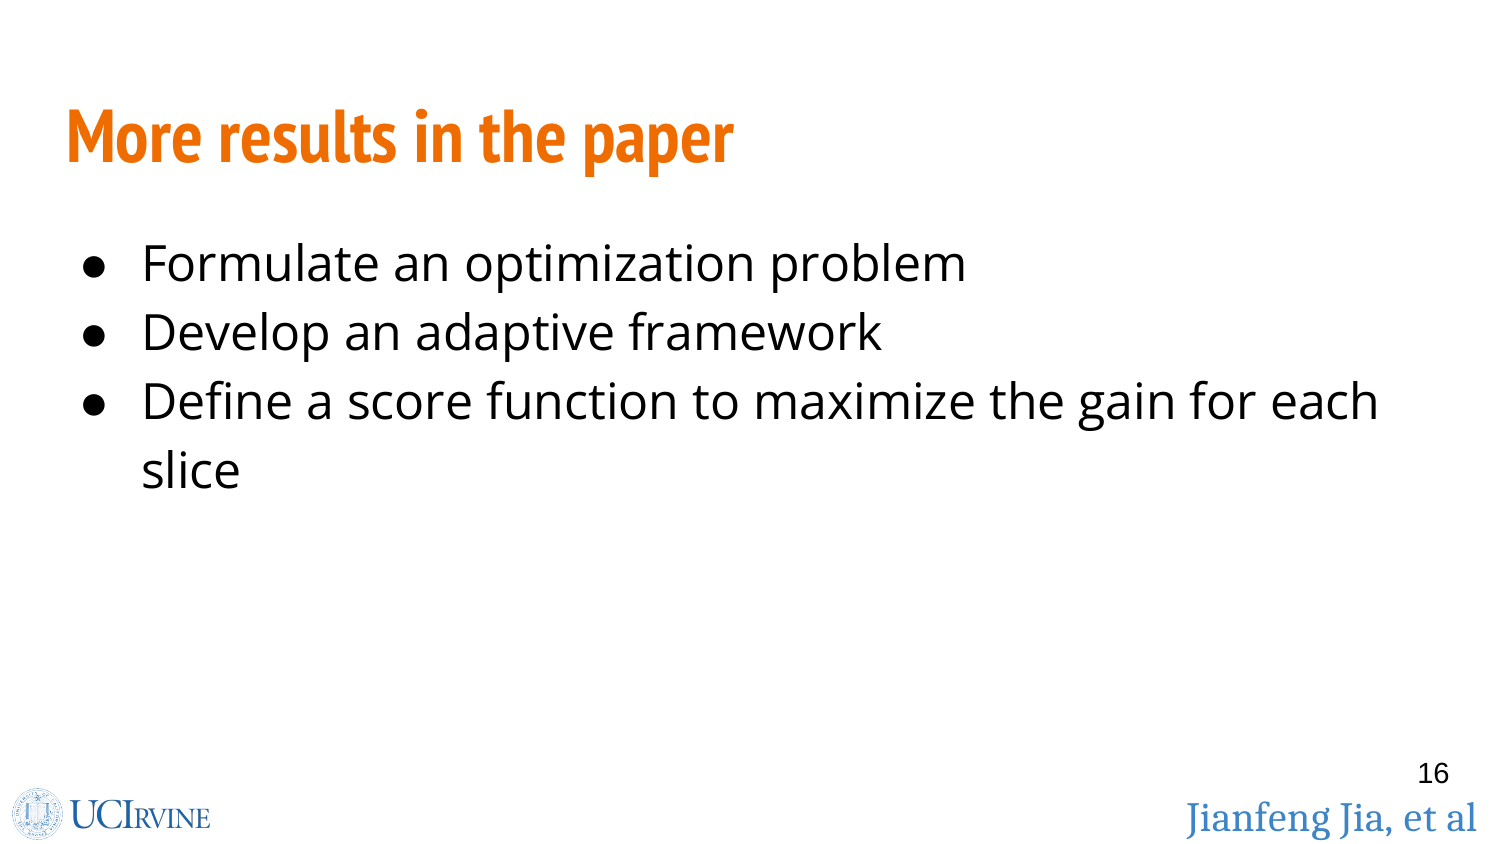

# More results in the paper
Formulate an optimization problem
Develop an adaptive framework
Define a score function to maximize the gain for each slice
16